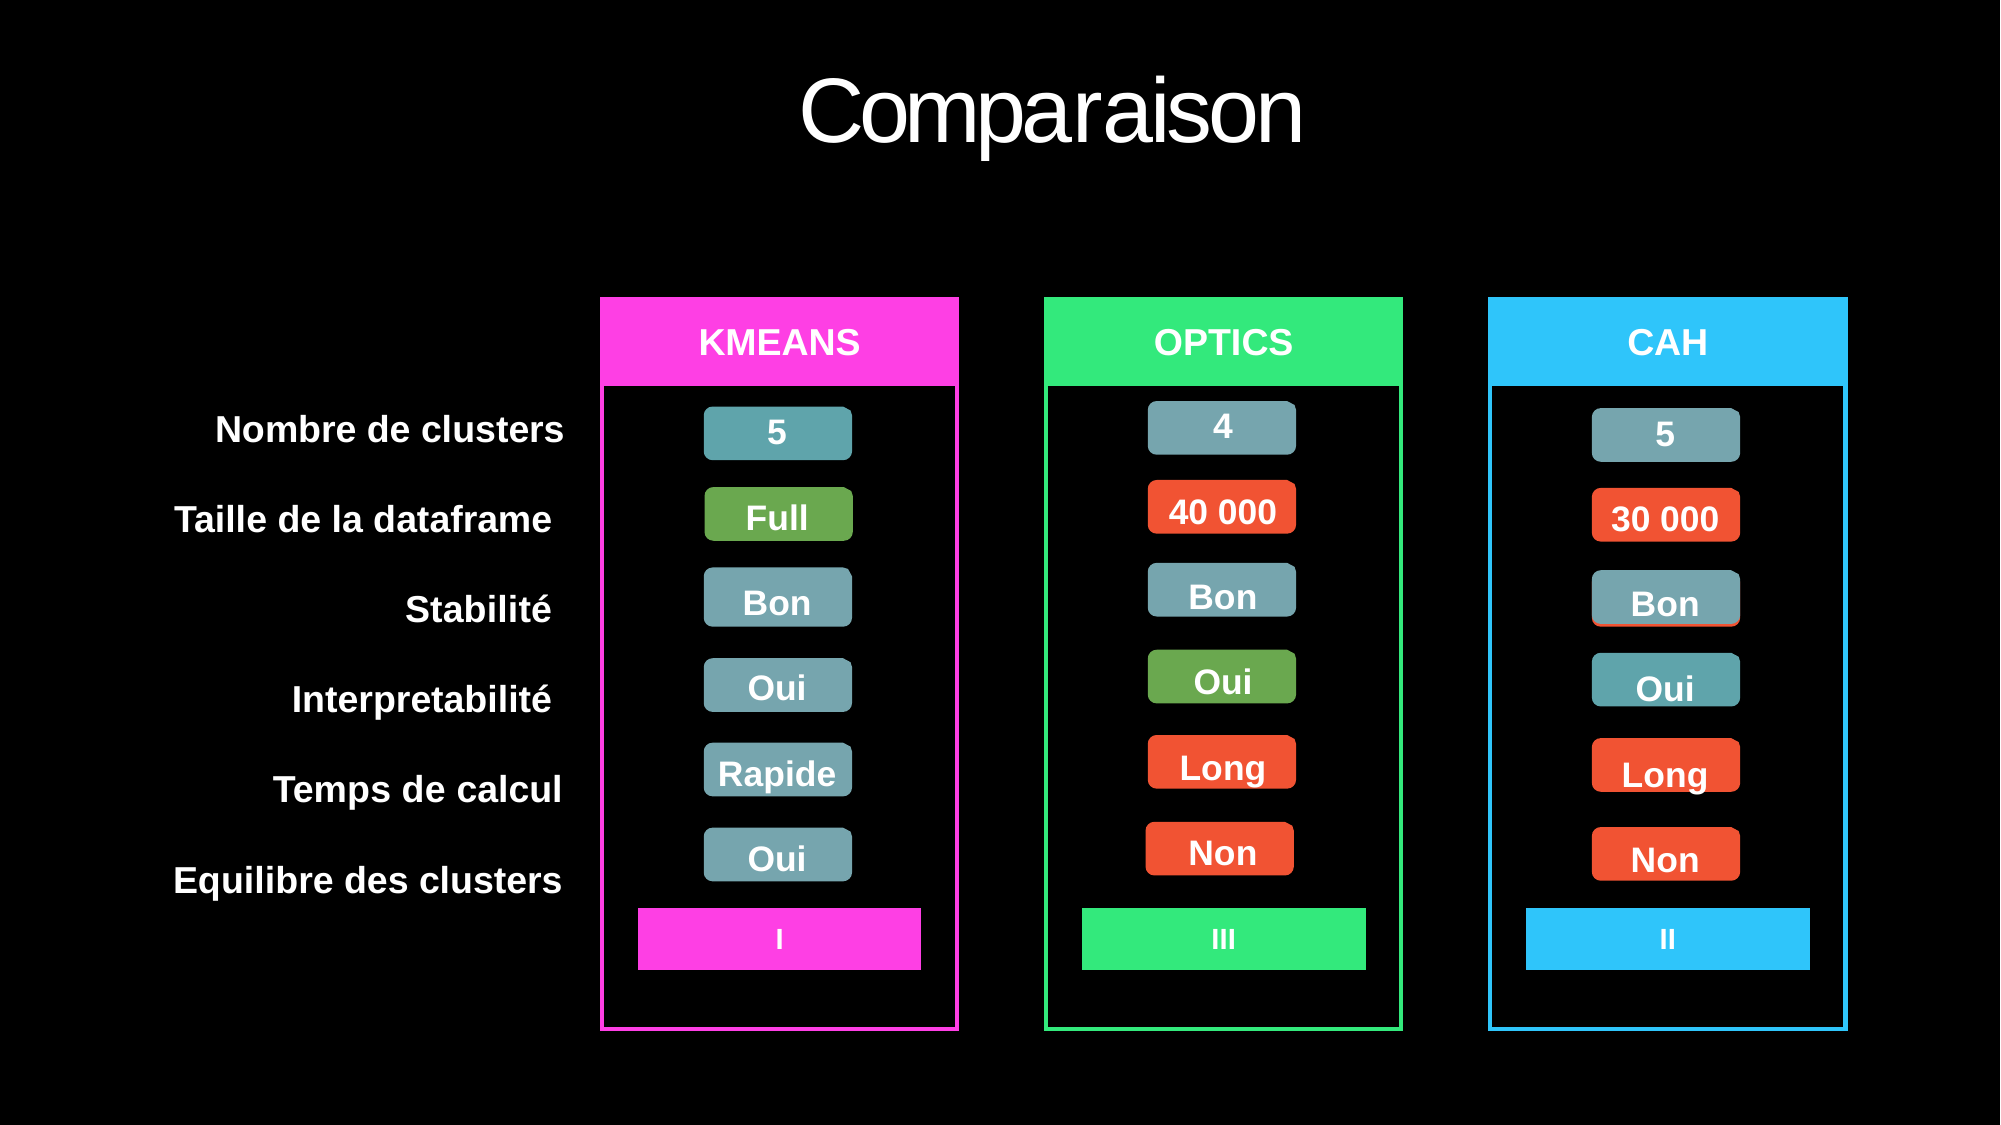

Comparaison
|  | KMEANS |  |
| --- | --- | --- |
|  |  |  |
|  |  |  |
|  |  |  |
|  |  |  |
|  | I |  |
|  |  |  |
|  | OPTICS |  |
| --- | --- | --- |
|  |  |  |
|  |  |  |
|  |  |  |
|  |  |  |
|  | III |  |
|  |  |  |
|  | CAH |  |
| --- | --- | --- |
|  |  |  |
|  |  |  |
|  |  |  |
|  |  |  |
|  | II |  |
|  |  |  |
4

40 000

Bon

Oui

Long

Non

Nombre de clusters

Taille de la dataframe
Stabilité

Interpretabilité

Temps de calcul

Equilibre des clusters

5

Full

Bon

Oui

Rapide

Oui

5

30 000

Bon

Oui

Long

Non